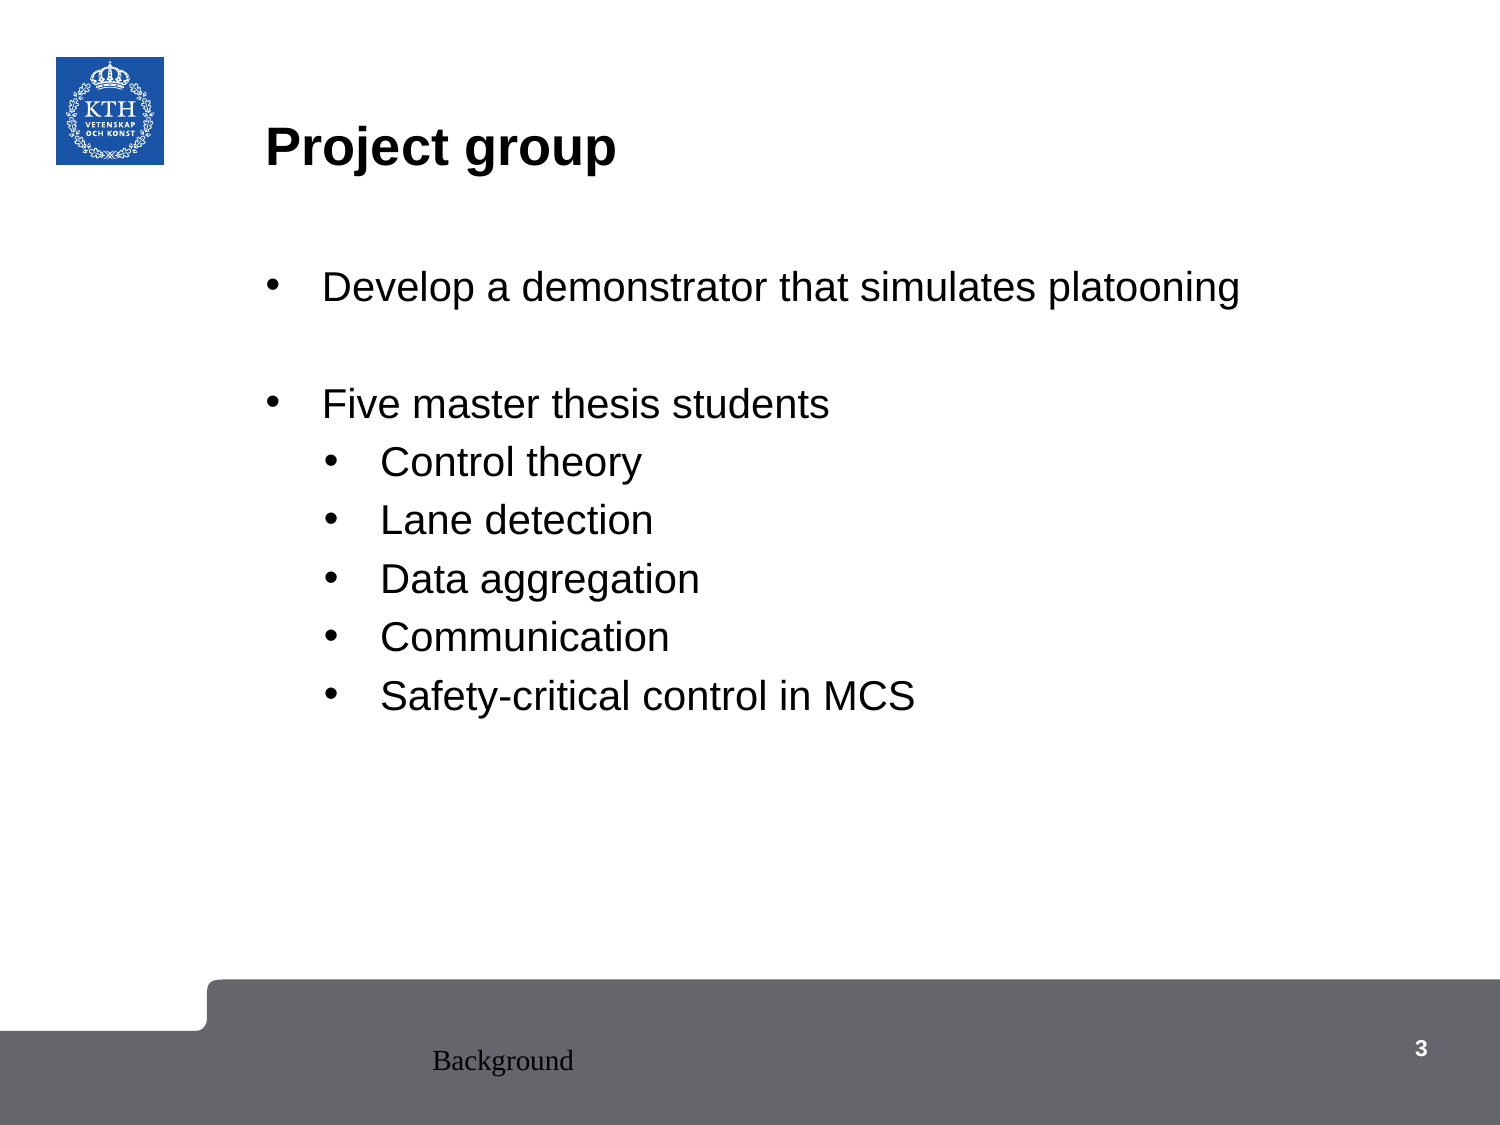

# Project group
Develop a demonstrator that simulates platooning

Five master thesis students
Control theory
Lane detection
Data aggregation
Communication
Safety-critical control in MCS
3
Background